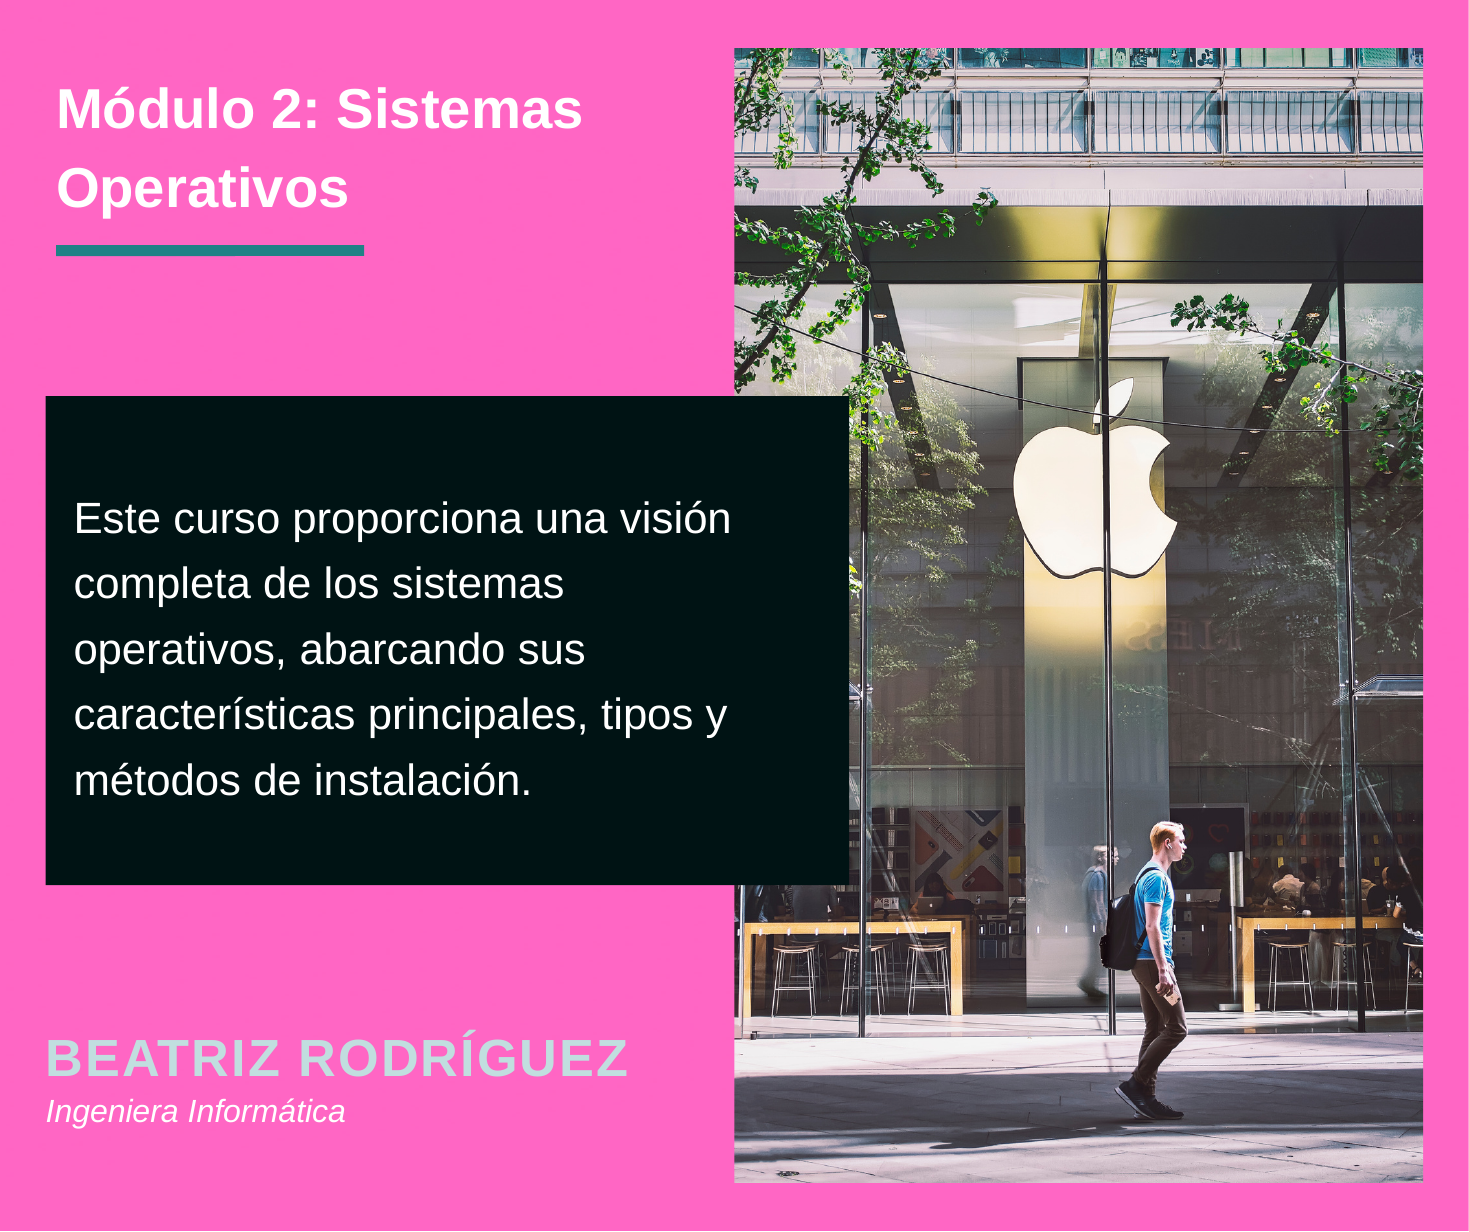

Módulo 2: Sistemas Operativos

Este curso proporciona una visión completa de los sistemas operativos, abarcando sus características principales, tipos y métodos de instalación.
BEATRIZ RODRÍGUEZ
Ingeniera Informática